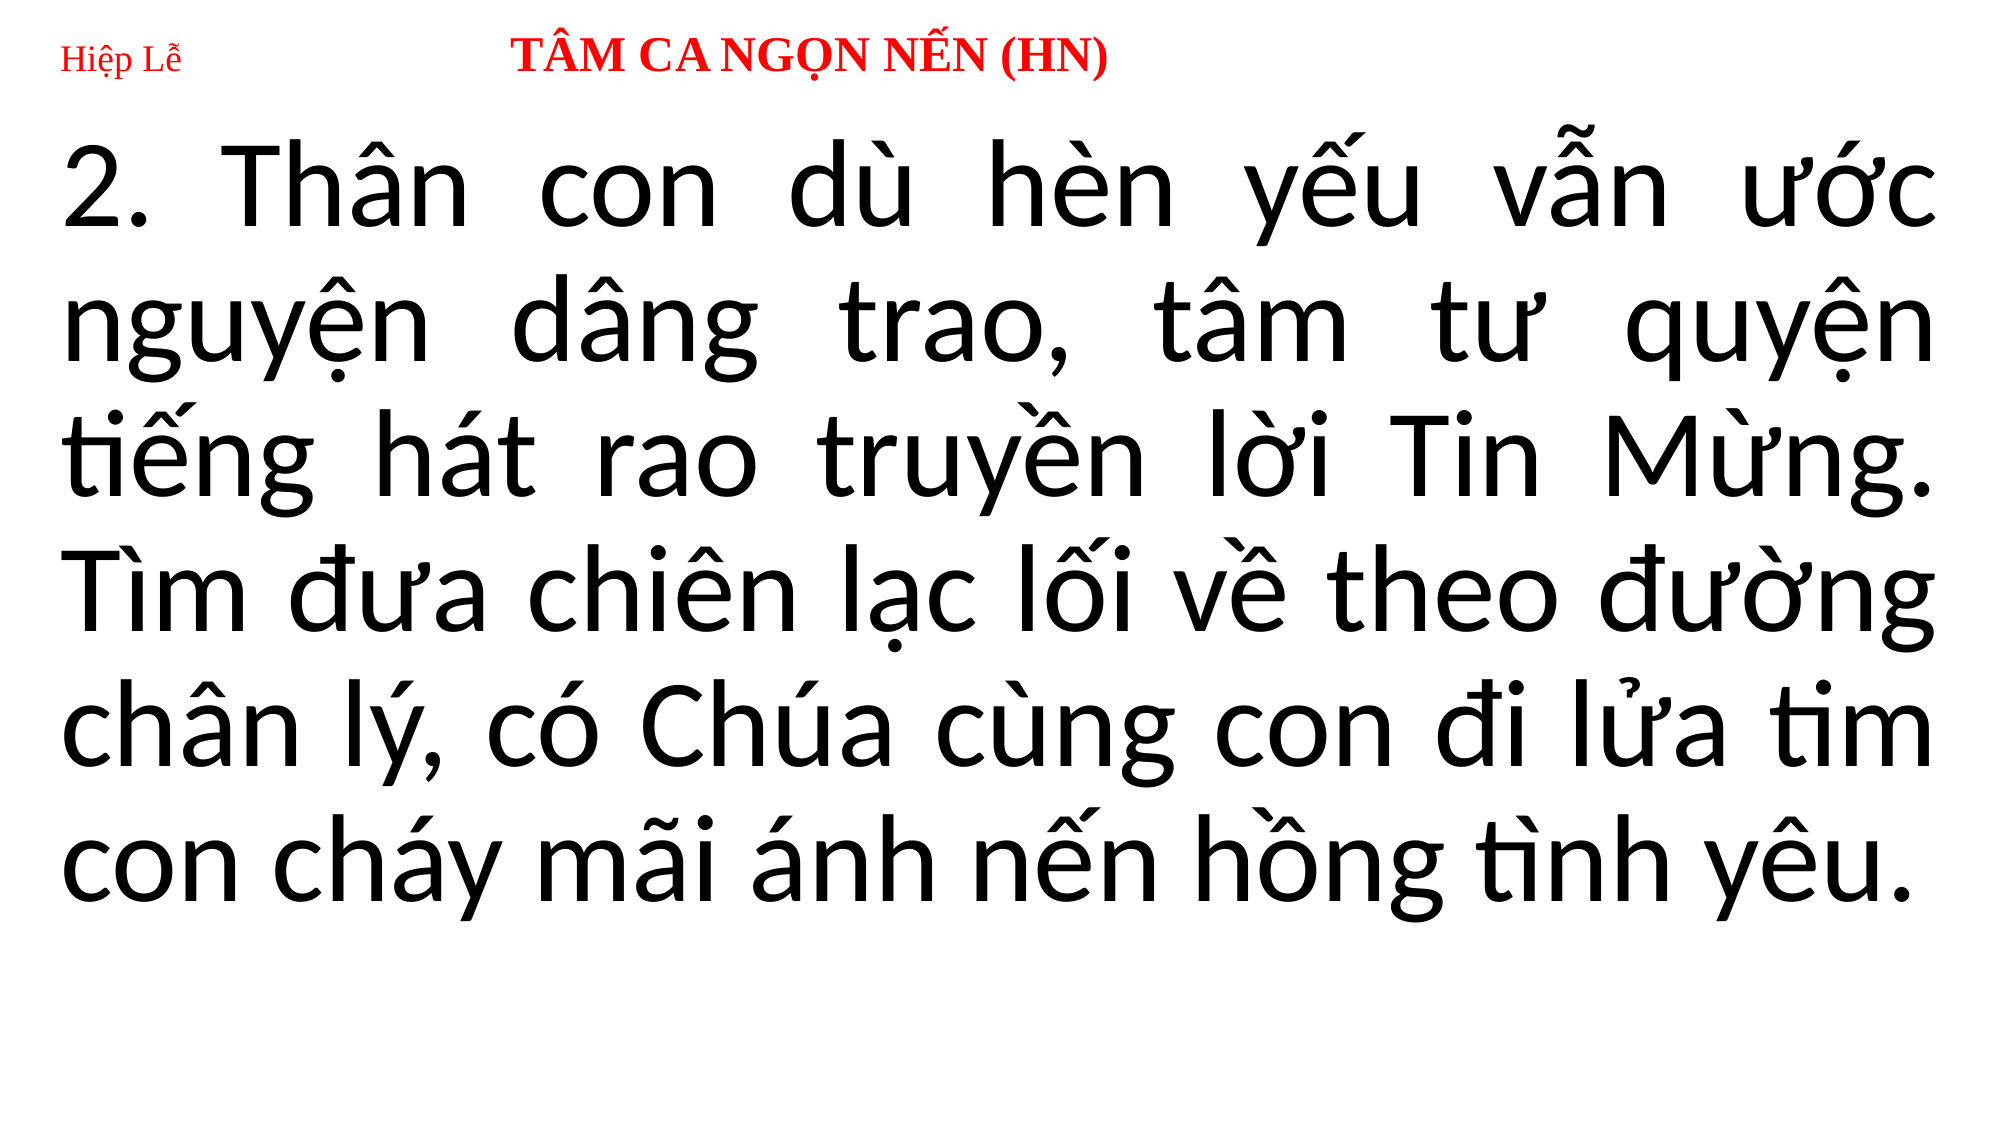

# Hiệp Lễ                    	TÂM CA NGỌN NẾN (HN)
2. Thân con dù hèn yếu vẫn ước nguyện dâng trao, tâm tư quyện tiếng hát rao truyền lời Tin Mừng. Tìm đưa chiên lạc lối về theo đường chân lý, có Chúa cùng con đi lửa tim con cháy mãi ánh nến hồng tình yêu.